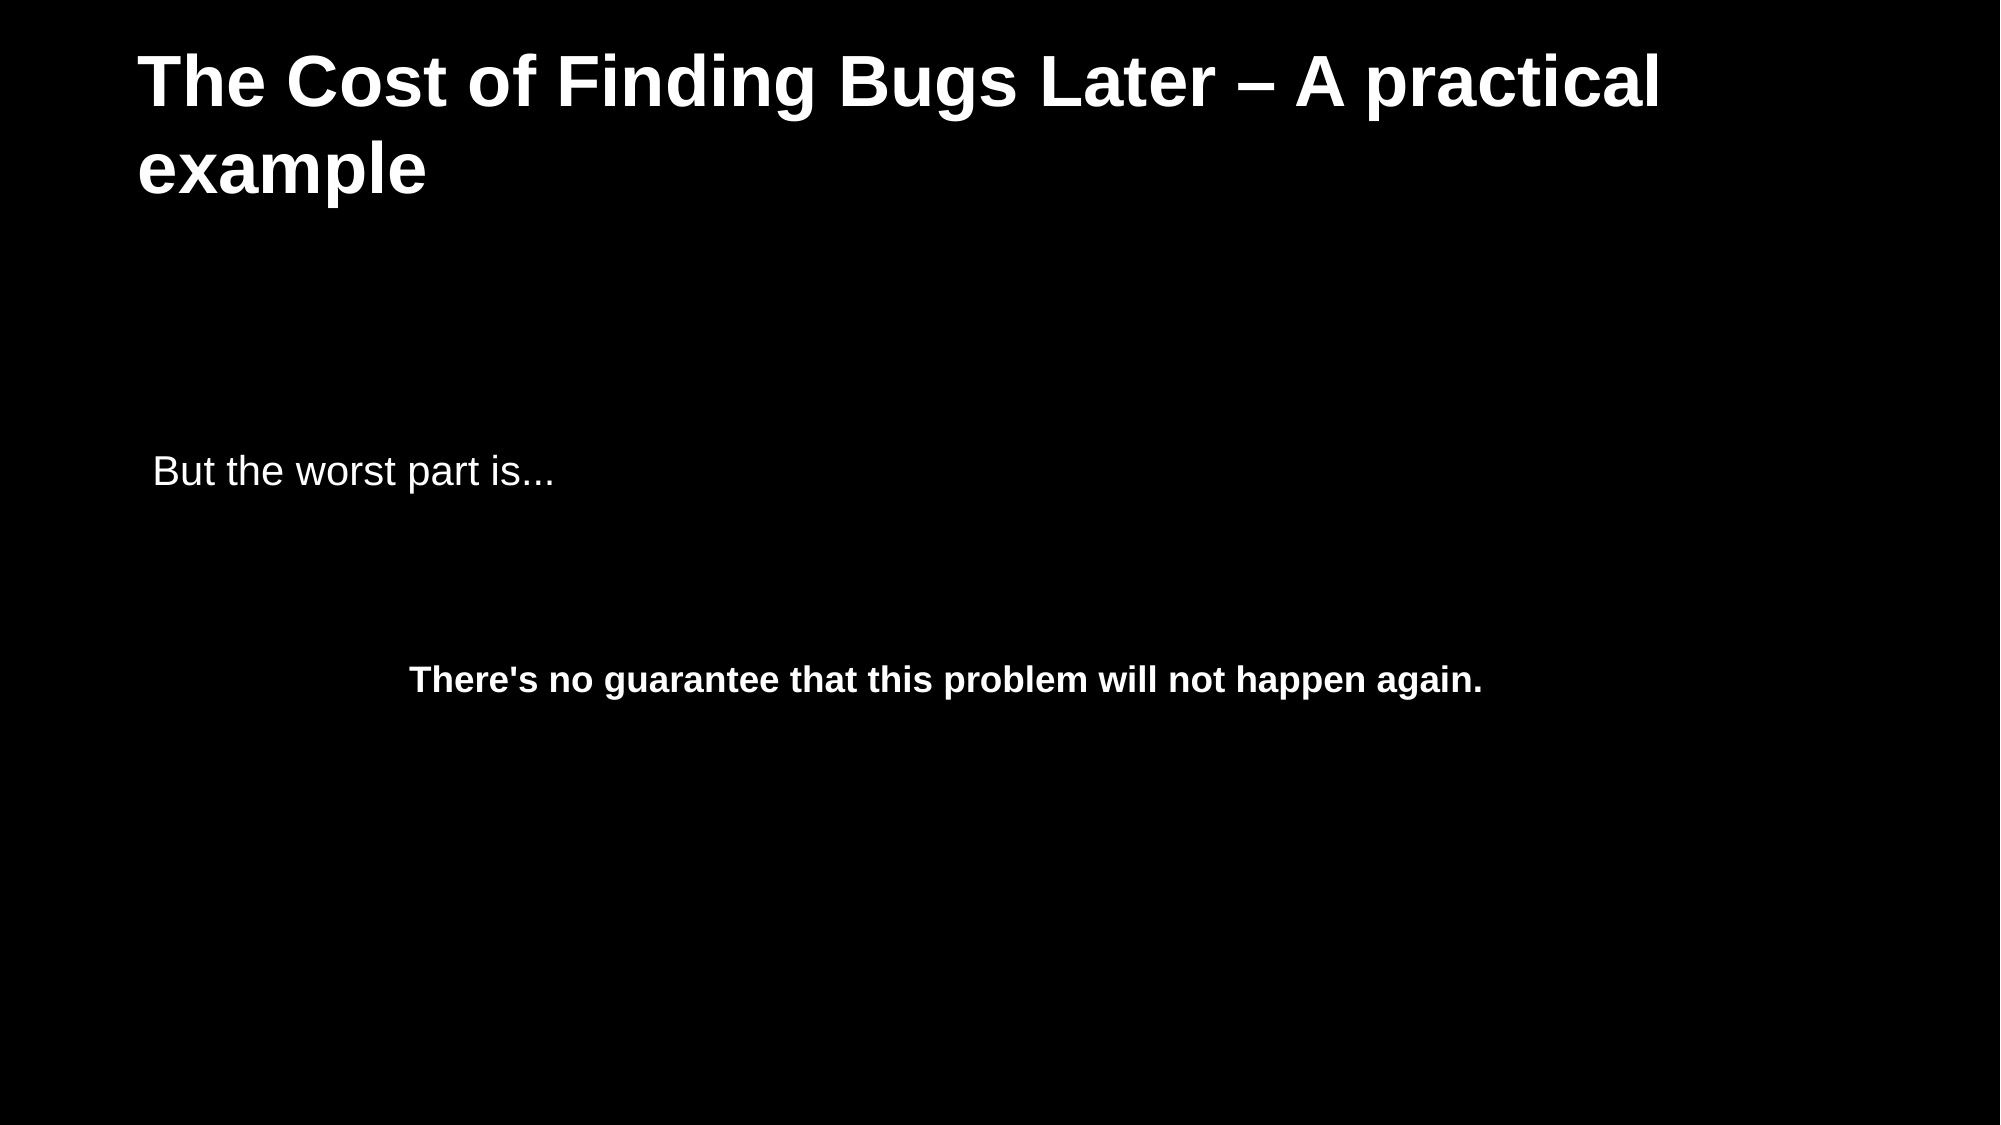

# The Cost of Finding Bugs Later – A practical example
After all of that, you fix the bug.

But the worst part is...

There's no guarantee that this problem will not happen again.